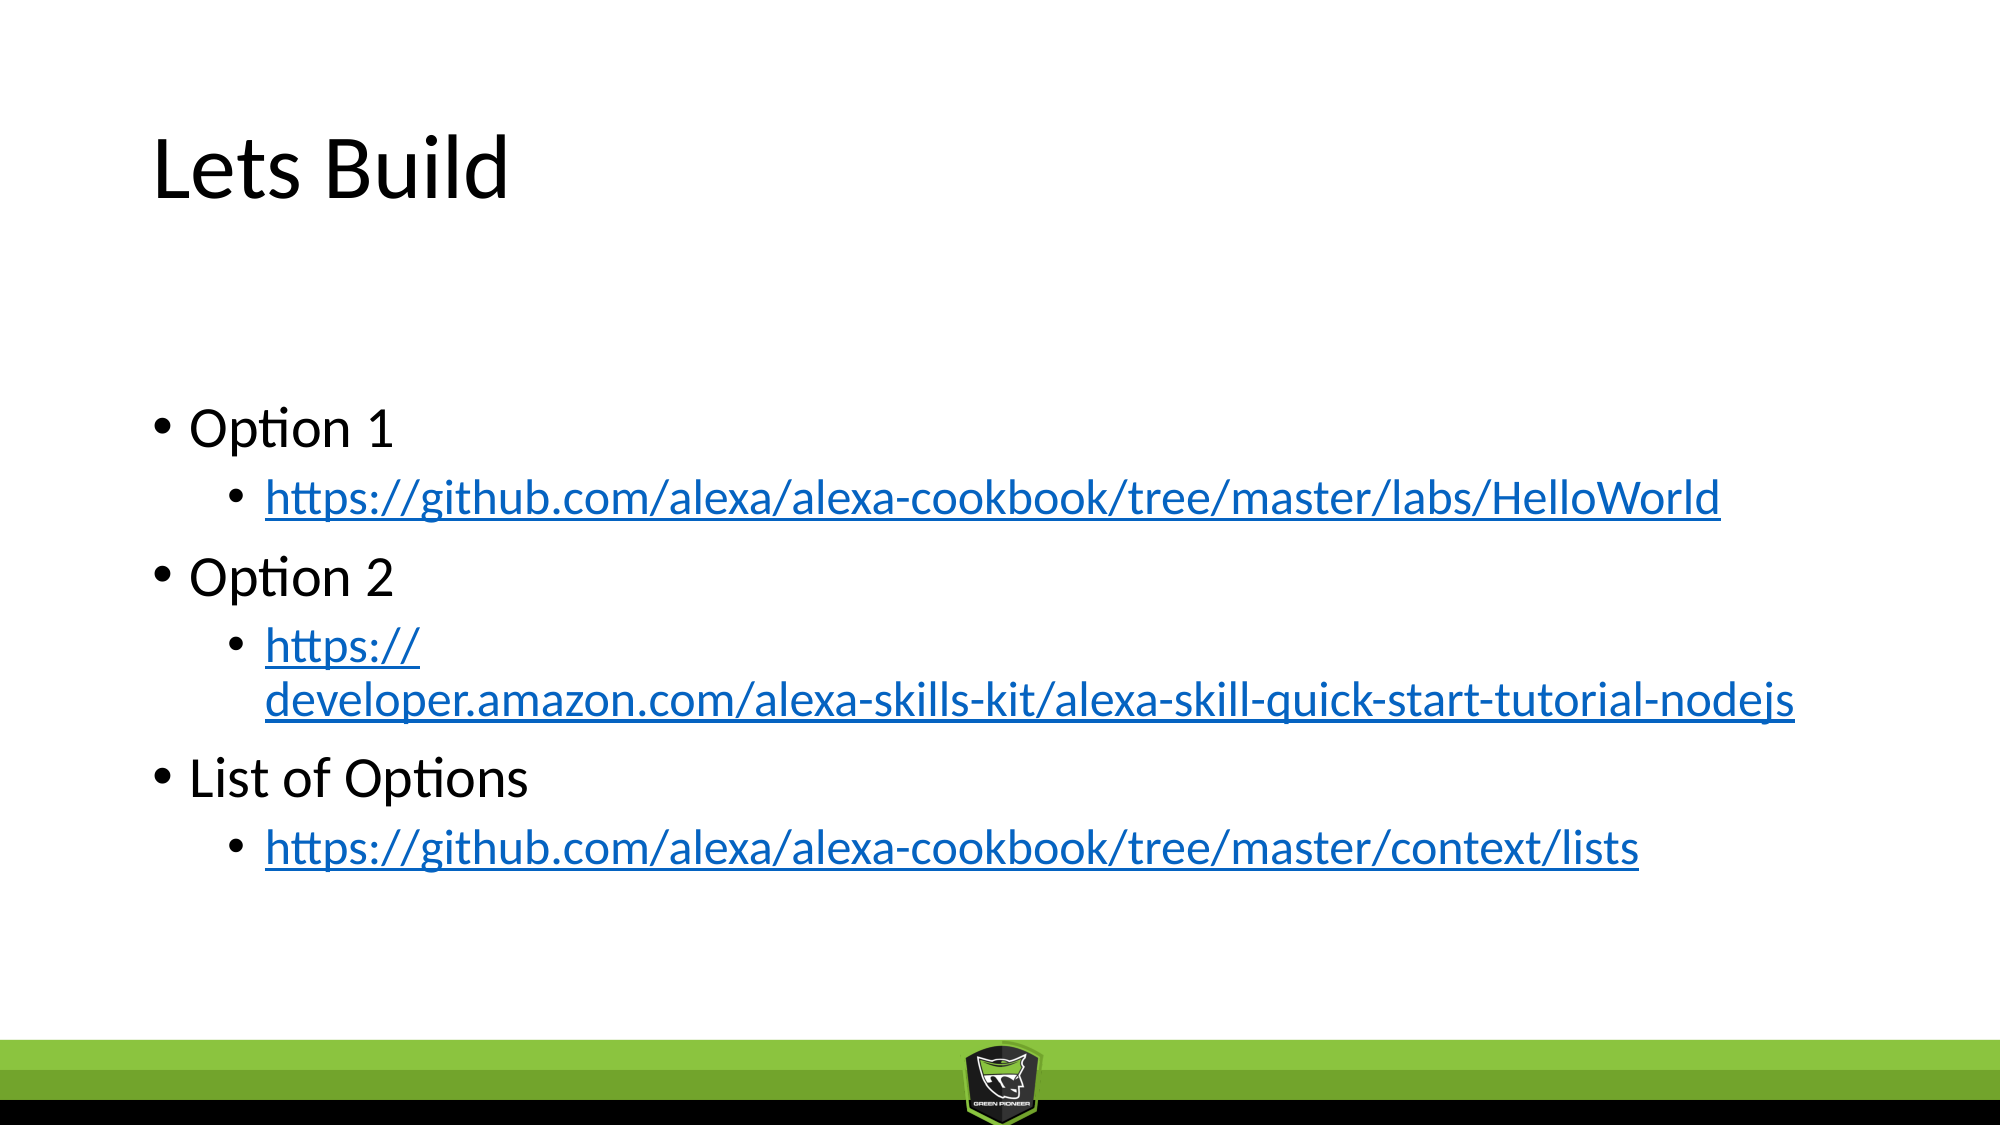

# Lets Build

Option 1
https://github.com/alexa/alexa-cookbook/tree/master/labs/HelloWorld
Option 2
https://developer.amazon.com/alexa-skills-kit/alexa-skill-quick-start-tutorial-nodejs
List of Options
https://github.com/alexa/alexa-cookbook/tree/master/context/lists